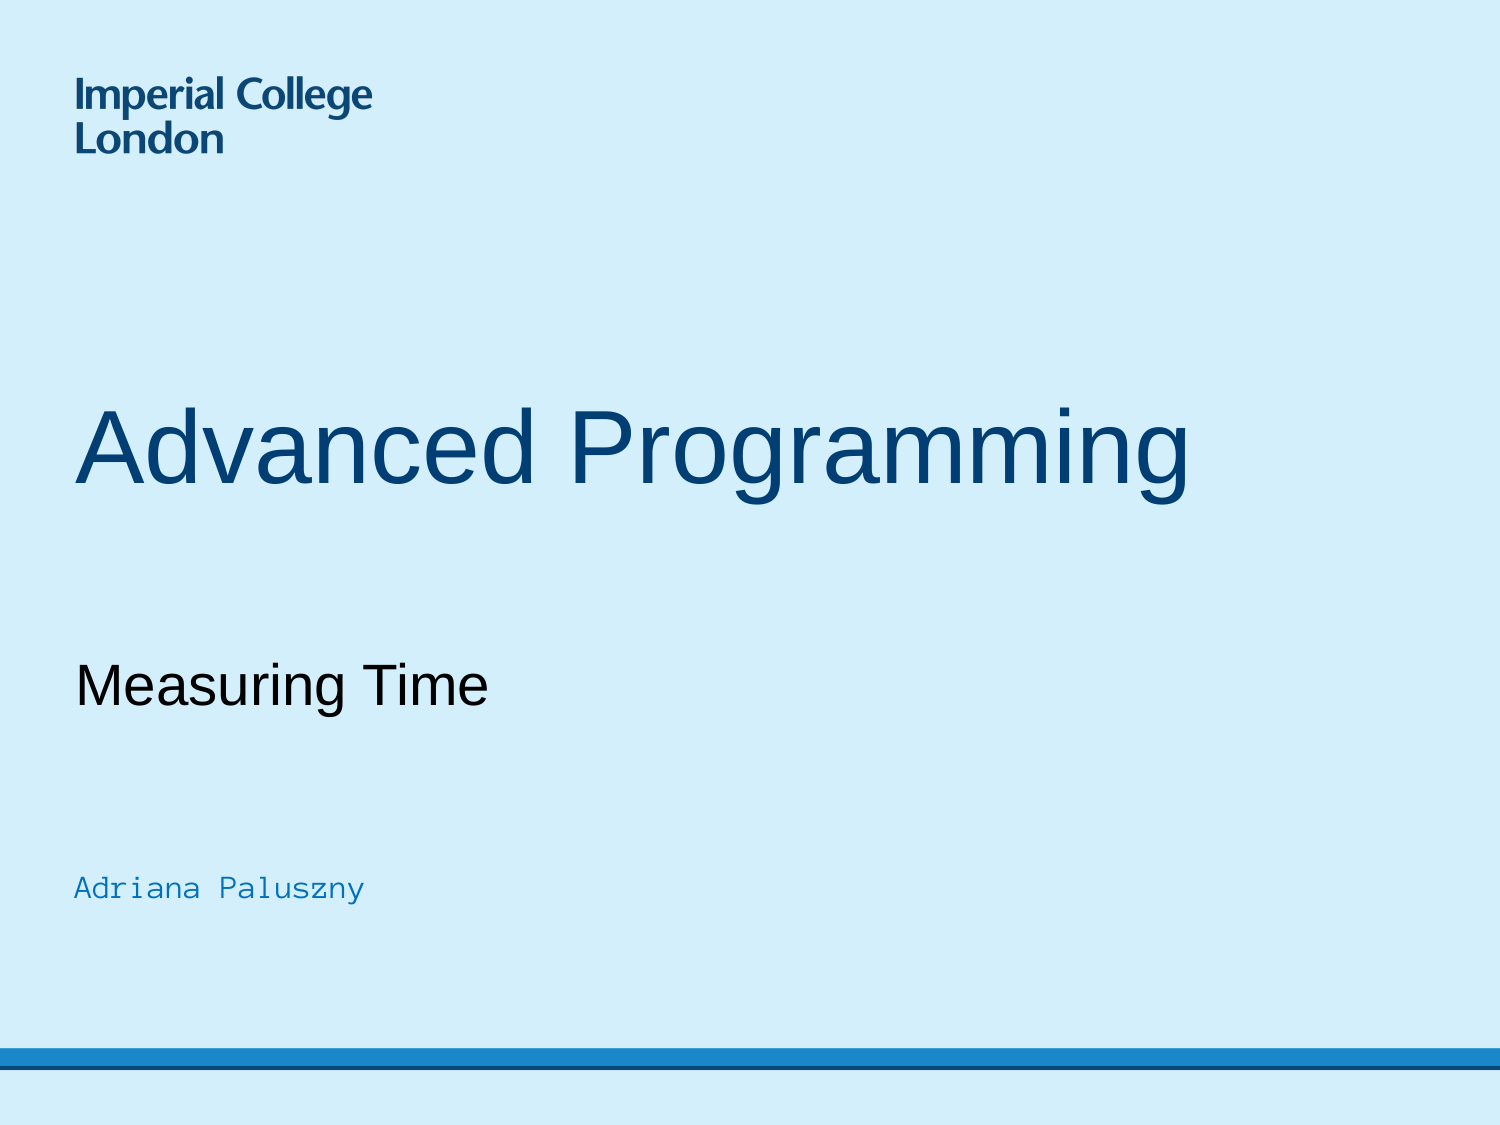

# Advanced Programming
Measuring Time
Adriana Paluszny